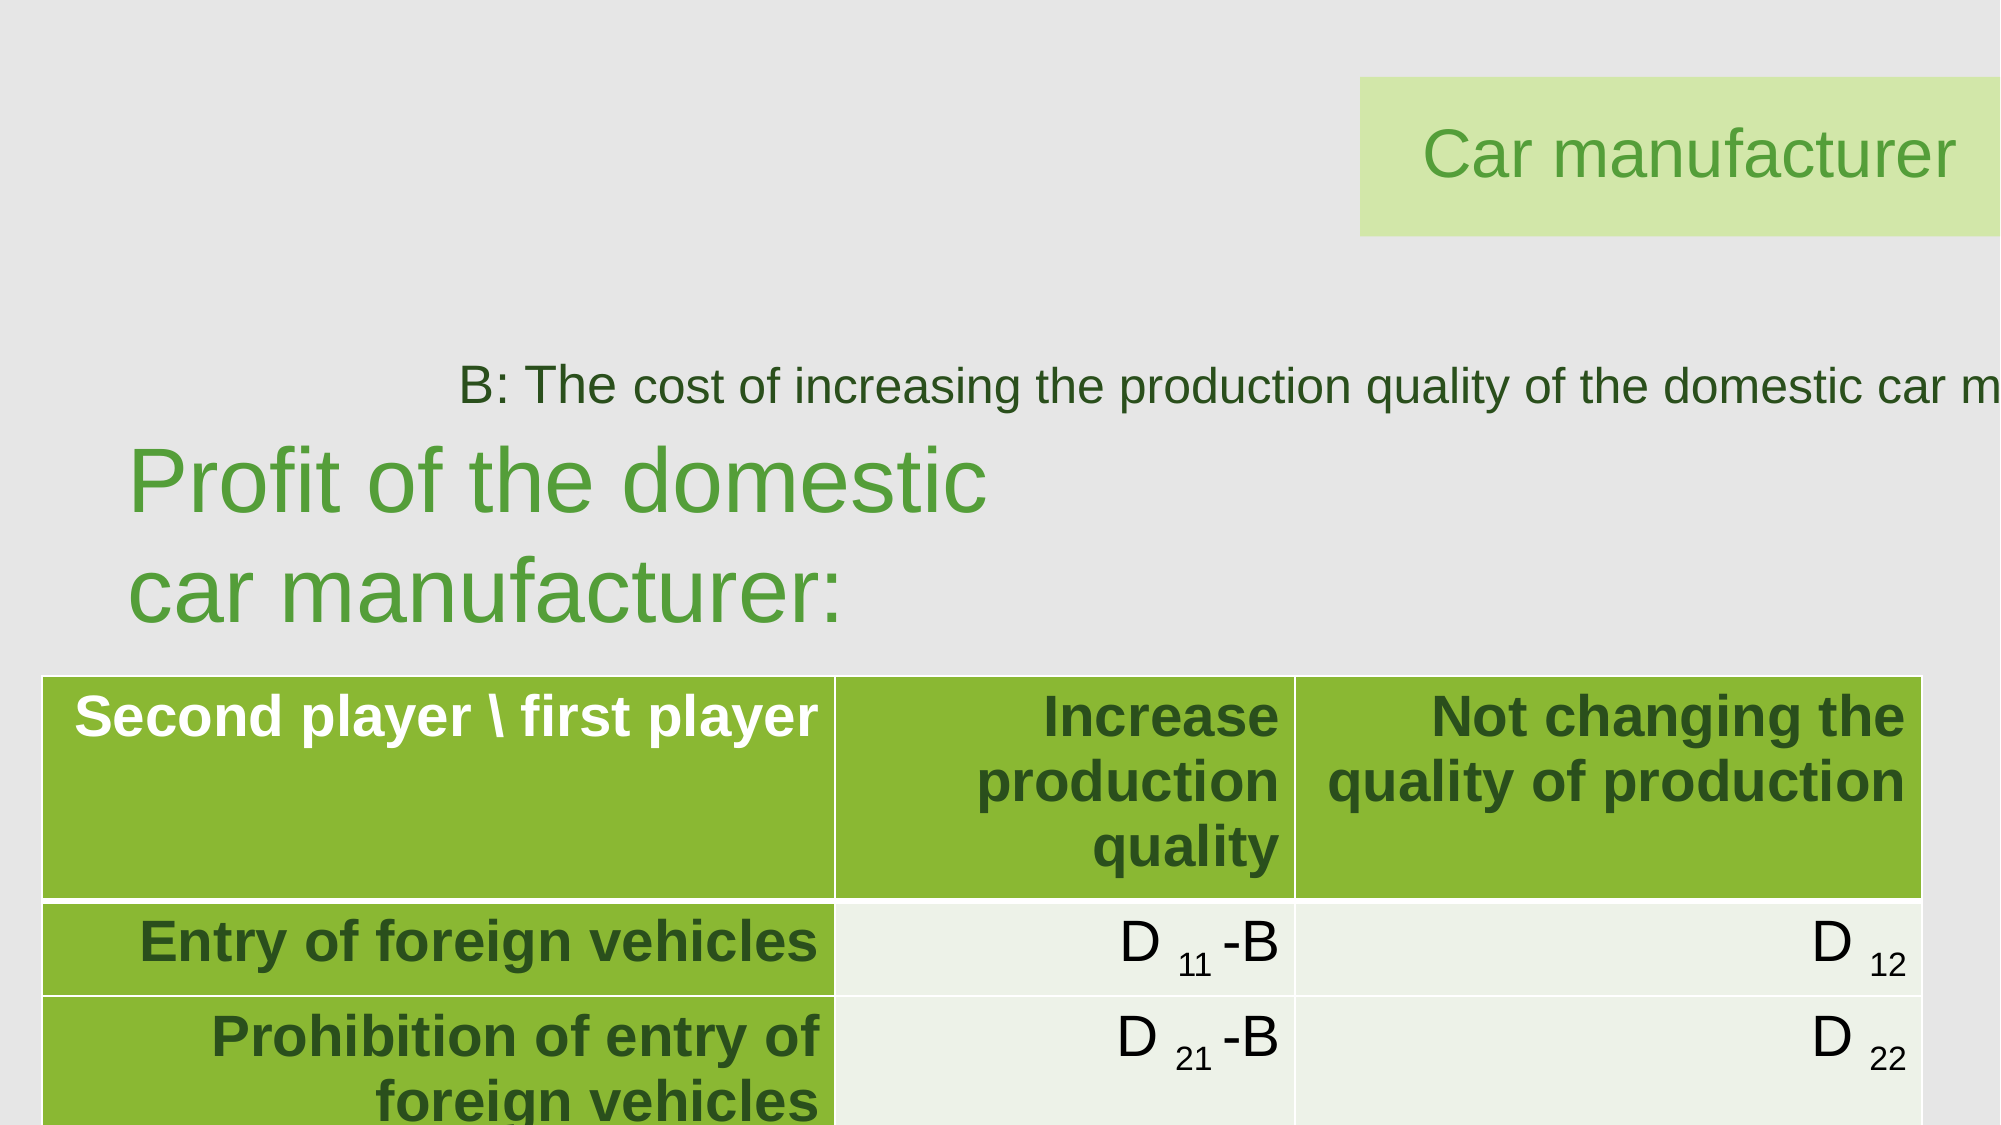

Car manufacturer
B: The cost of increasing the production quality of the domestic car manufacturer
Profit of the domestic car manufacturer:
| Second player \ first player | Increase production quality | Not changing the quality of production |
| --- | --- | --- |
| Entry of foreign vehicles | D 11 -B | D 12 |
| Prohibition of entry of foreign vehicles | D 21 -B | D 22 |
10